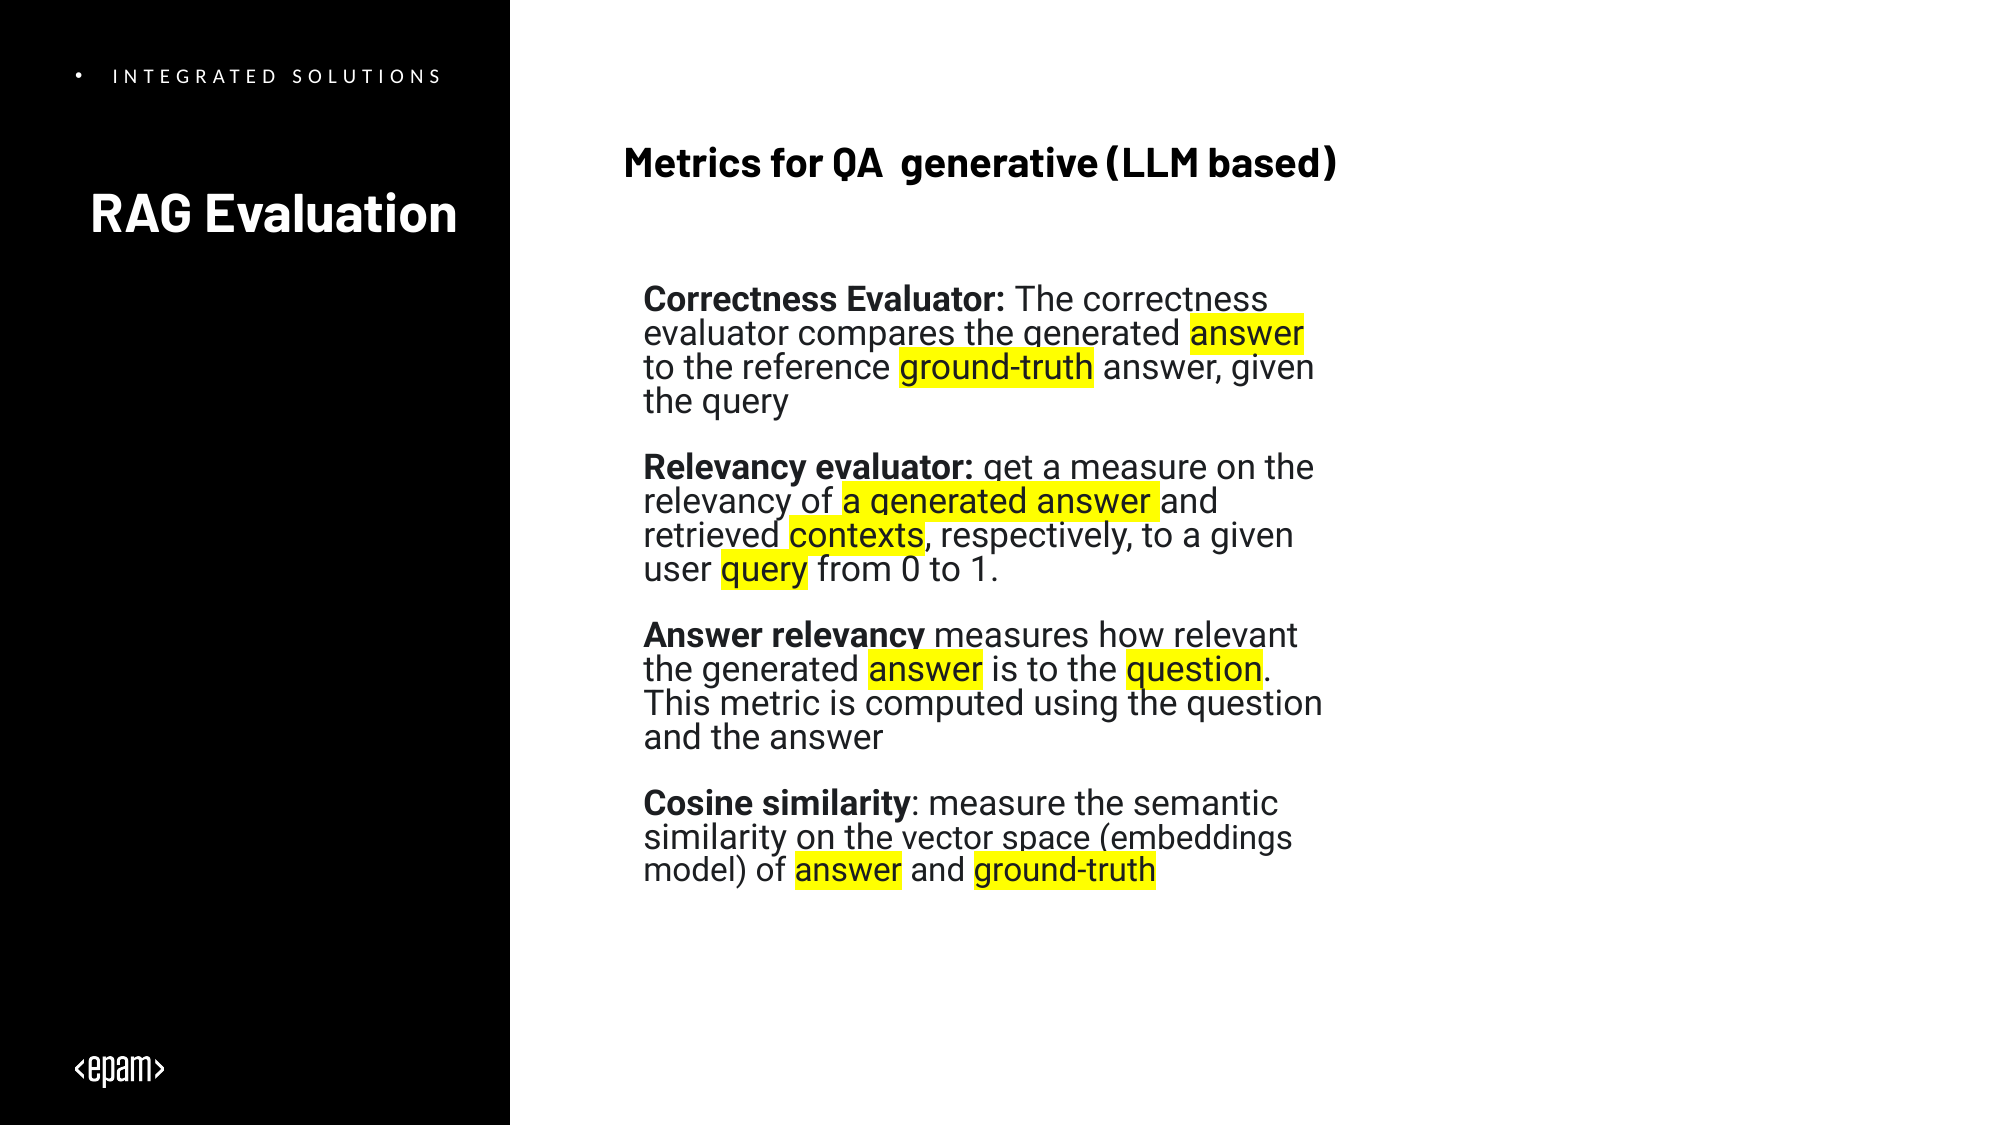

Integrated solutions
Metrics for QA  generative (LLM based)

# RAG Evaluation
Correctness Evaluator: The correctness evaluator compares the generated answer to the reference ground-truth answer, given the query

Relevancy evaluator: get a measure on the relevancy of a generated answer and retrieved contexts, respectively, to a given user query from 0 to 1.

Answer relevancy measures how relevant the generated answer is to the question. This metric is computed using the question and the answer

Cosine similarity: measure the semantic similarity on the vector space (embeddings model) of answer and ground-truth